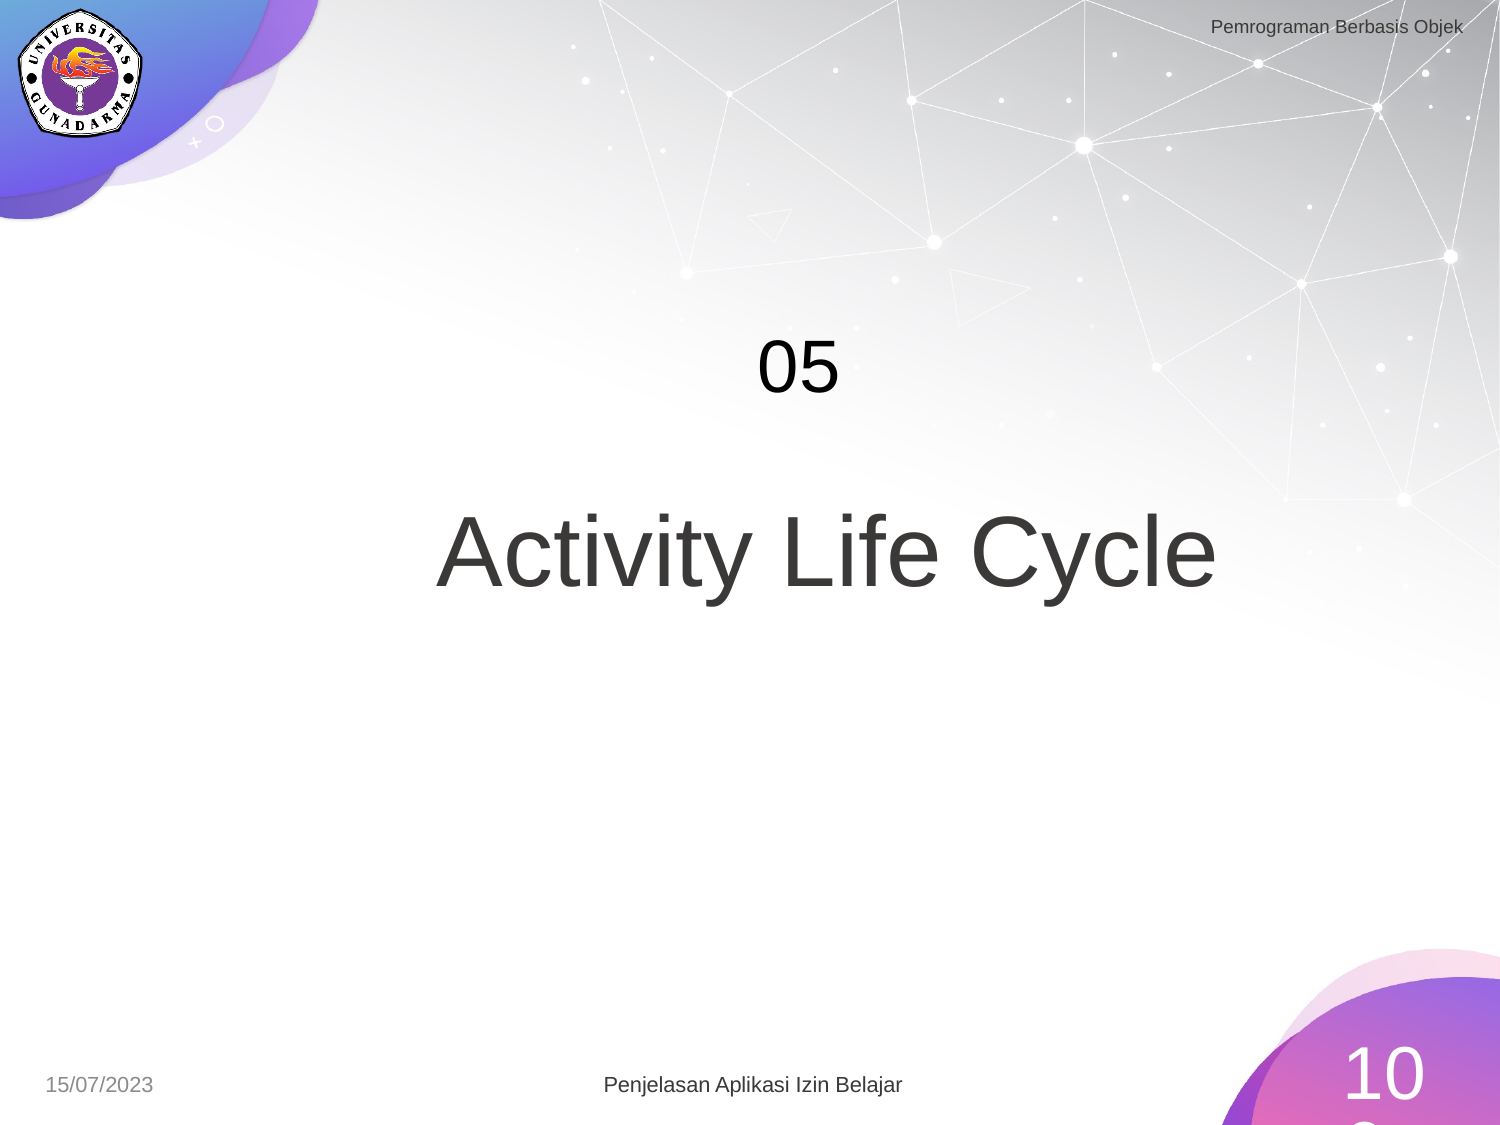

Activity Life Cycle
# 05
106
Penjelasan Aplikasi Izin Belajar
15/07/2023